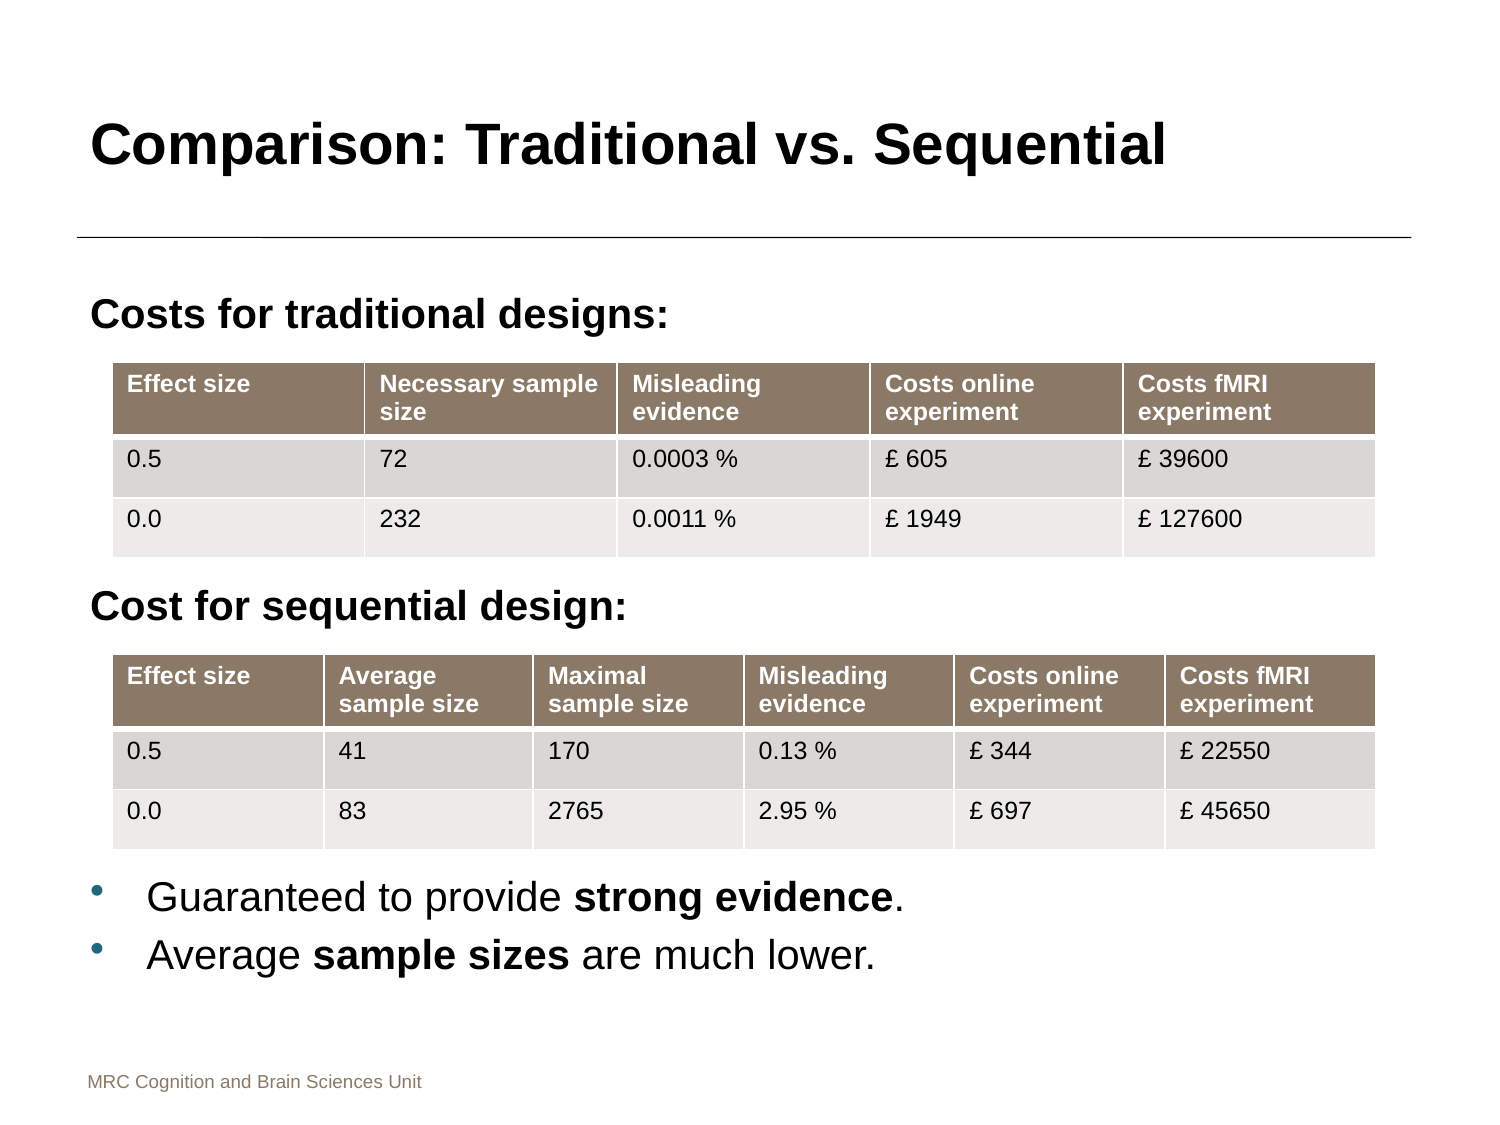

# Comparison: Traditional vs. Sequential
Costs for traditional designs:

Cost for sequential design:

Guaranteed to provide strong evidence.
Average sample sizes are much lower.

| Effect size | Necessary sample size | Misleading evidence | Costs online experiment | Costs fMRI experiment |
| --- | --- | --- | --- | --- |
| 0.5 | 72 | 0.0003 % | £ 605 | £ 39600 |
| 0.0 | 232 | 0.0011 % | £ 1949 | £ 127600 |
| Effect size | Average sample size | Maximal sample size | Misleading evidence | Costs online experiment | Costs fMRI experiment |
| --- | --- | --- | --- | --- | --- |
| 0.5 | 41 | 170 | 0.13 % | £ 344 | £ 22550 |
| 0.0 | 83 | 2765 | 2.95 % | £ 697 | £ 45650 |